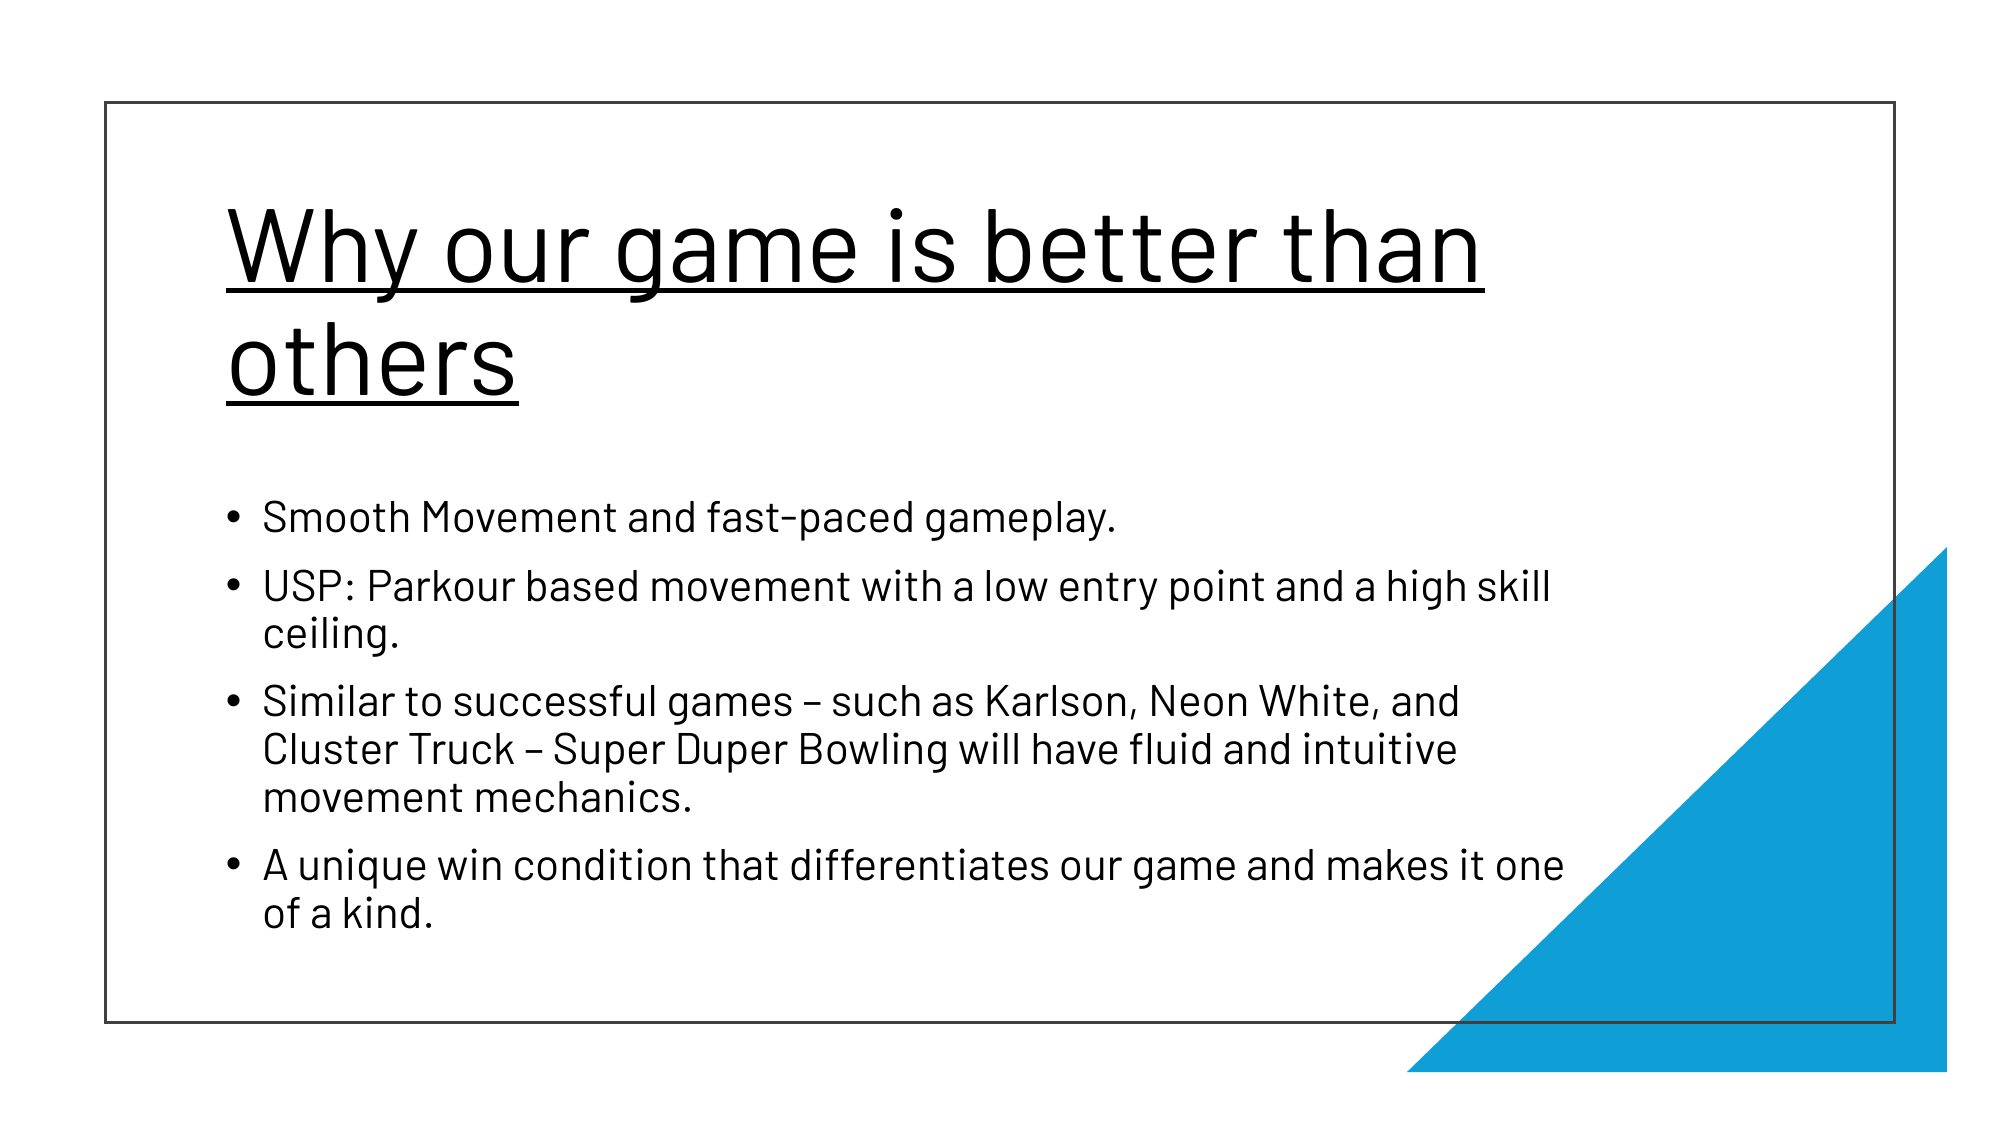

# Why our game is better than others
Smooth Movement and fast-paced gameplay.
USP: Parkour based movement with a low entry point and a high skill ceiling.
Similar to successful games – such as Karlson, Neon White, and Cluster Truck – Super Duper Bowling will have fluid and intuitive movement mechanics.
A unique win condition that differentiates our game and makes it one of a kind.